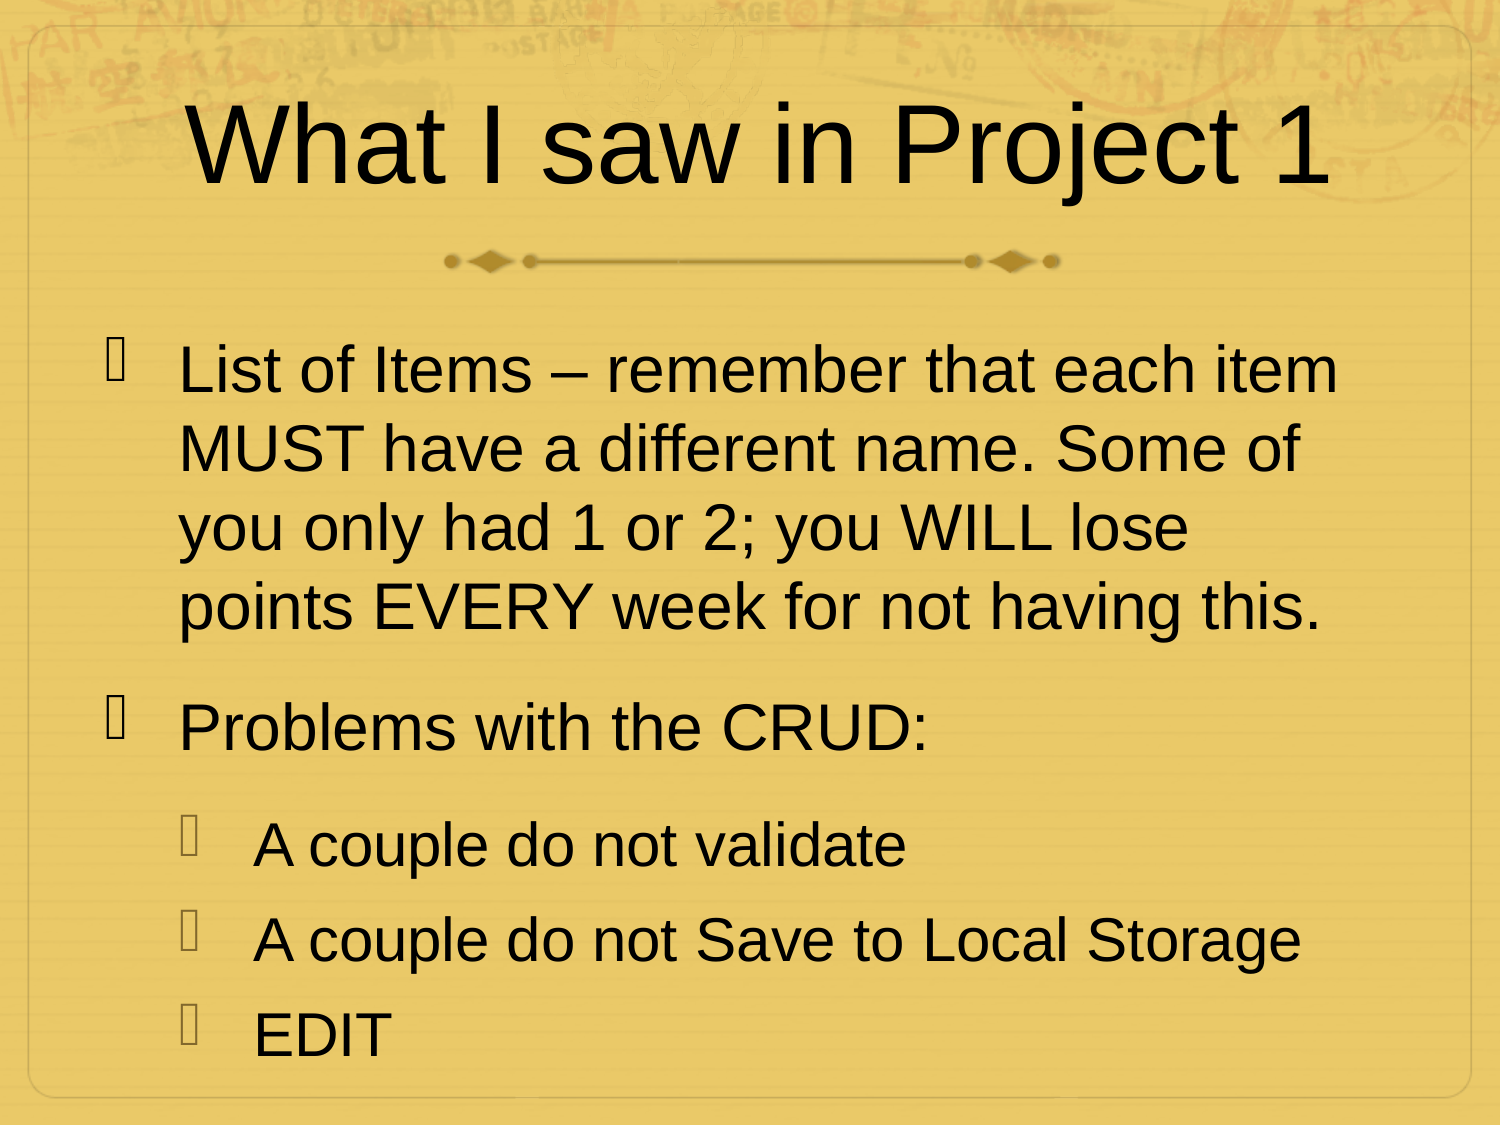

# What I saw in Project 1
List of Items – remember that each item MUST have a different name. Some of you only had 1 or 2; you WILL lose points EVERY week for not having this.
Problems with the CRUD:
A couple do not validate
A couple do not Save to Local Storage
EDIT